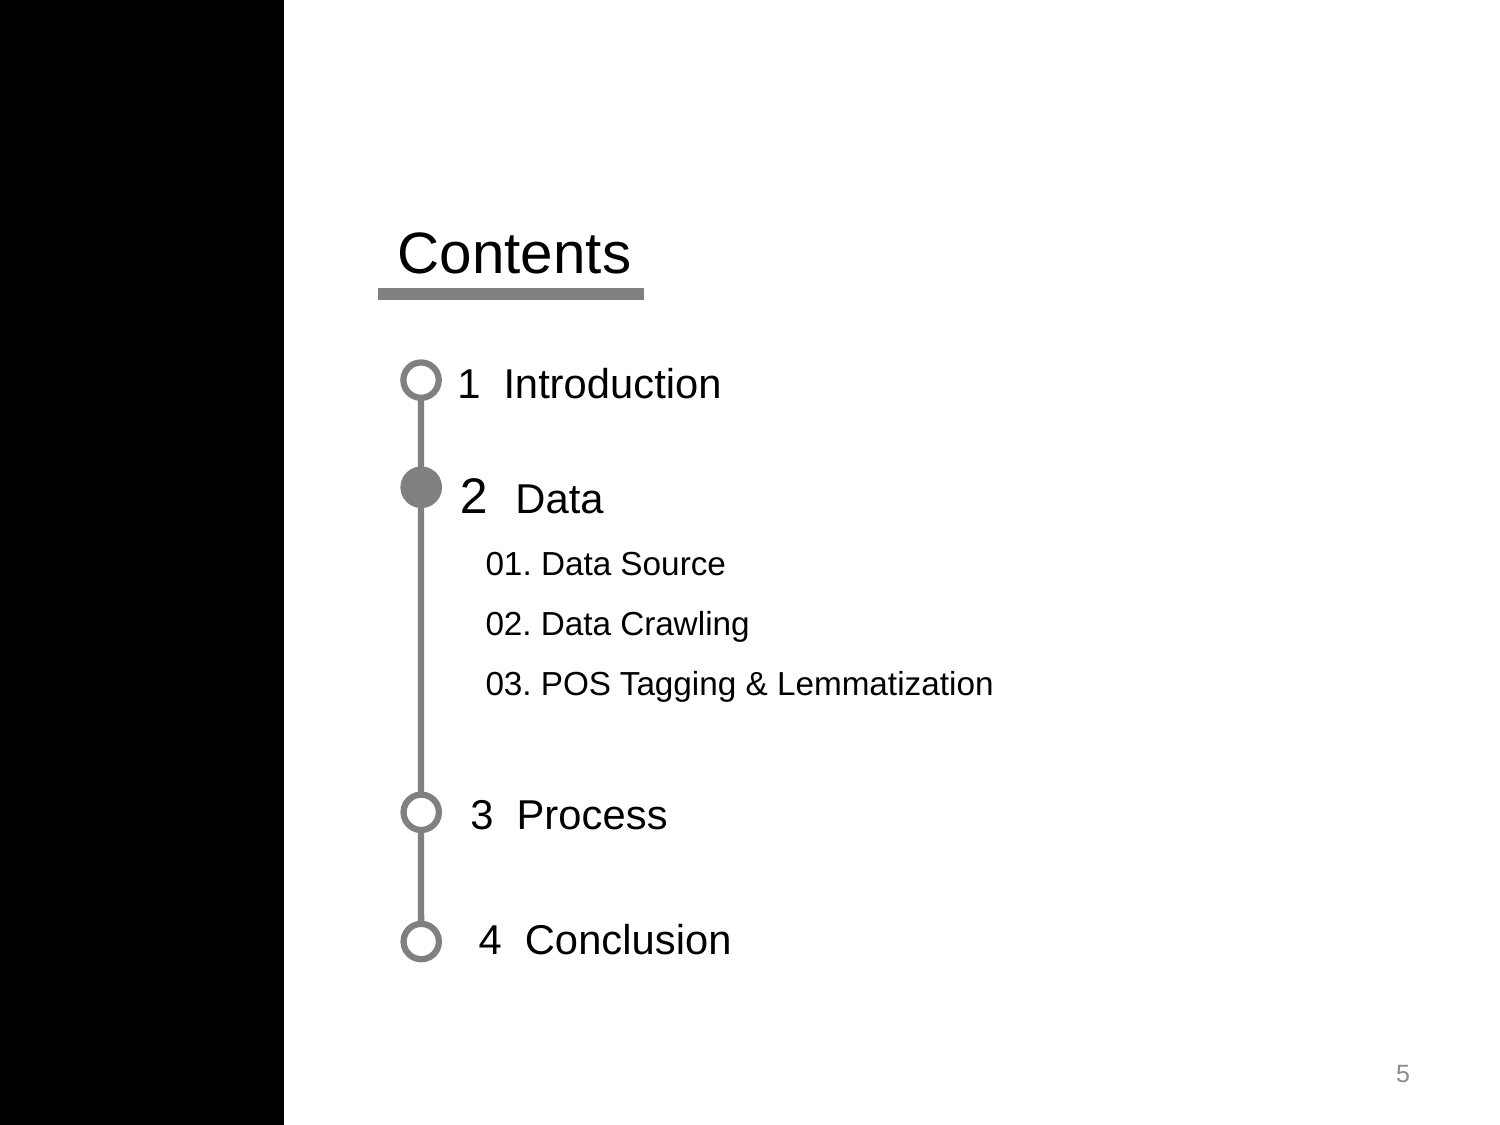

Contents
1  Introduction

2  Data

01. Data Source
02. Data Crawling
03. POS Tagging & Lemmatization
3  Process

4  Conclusion

5